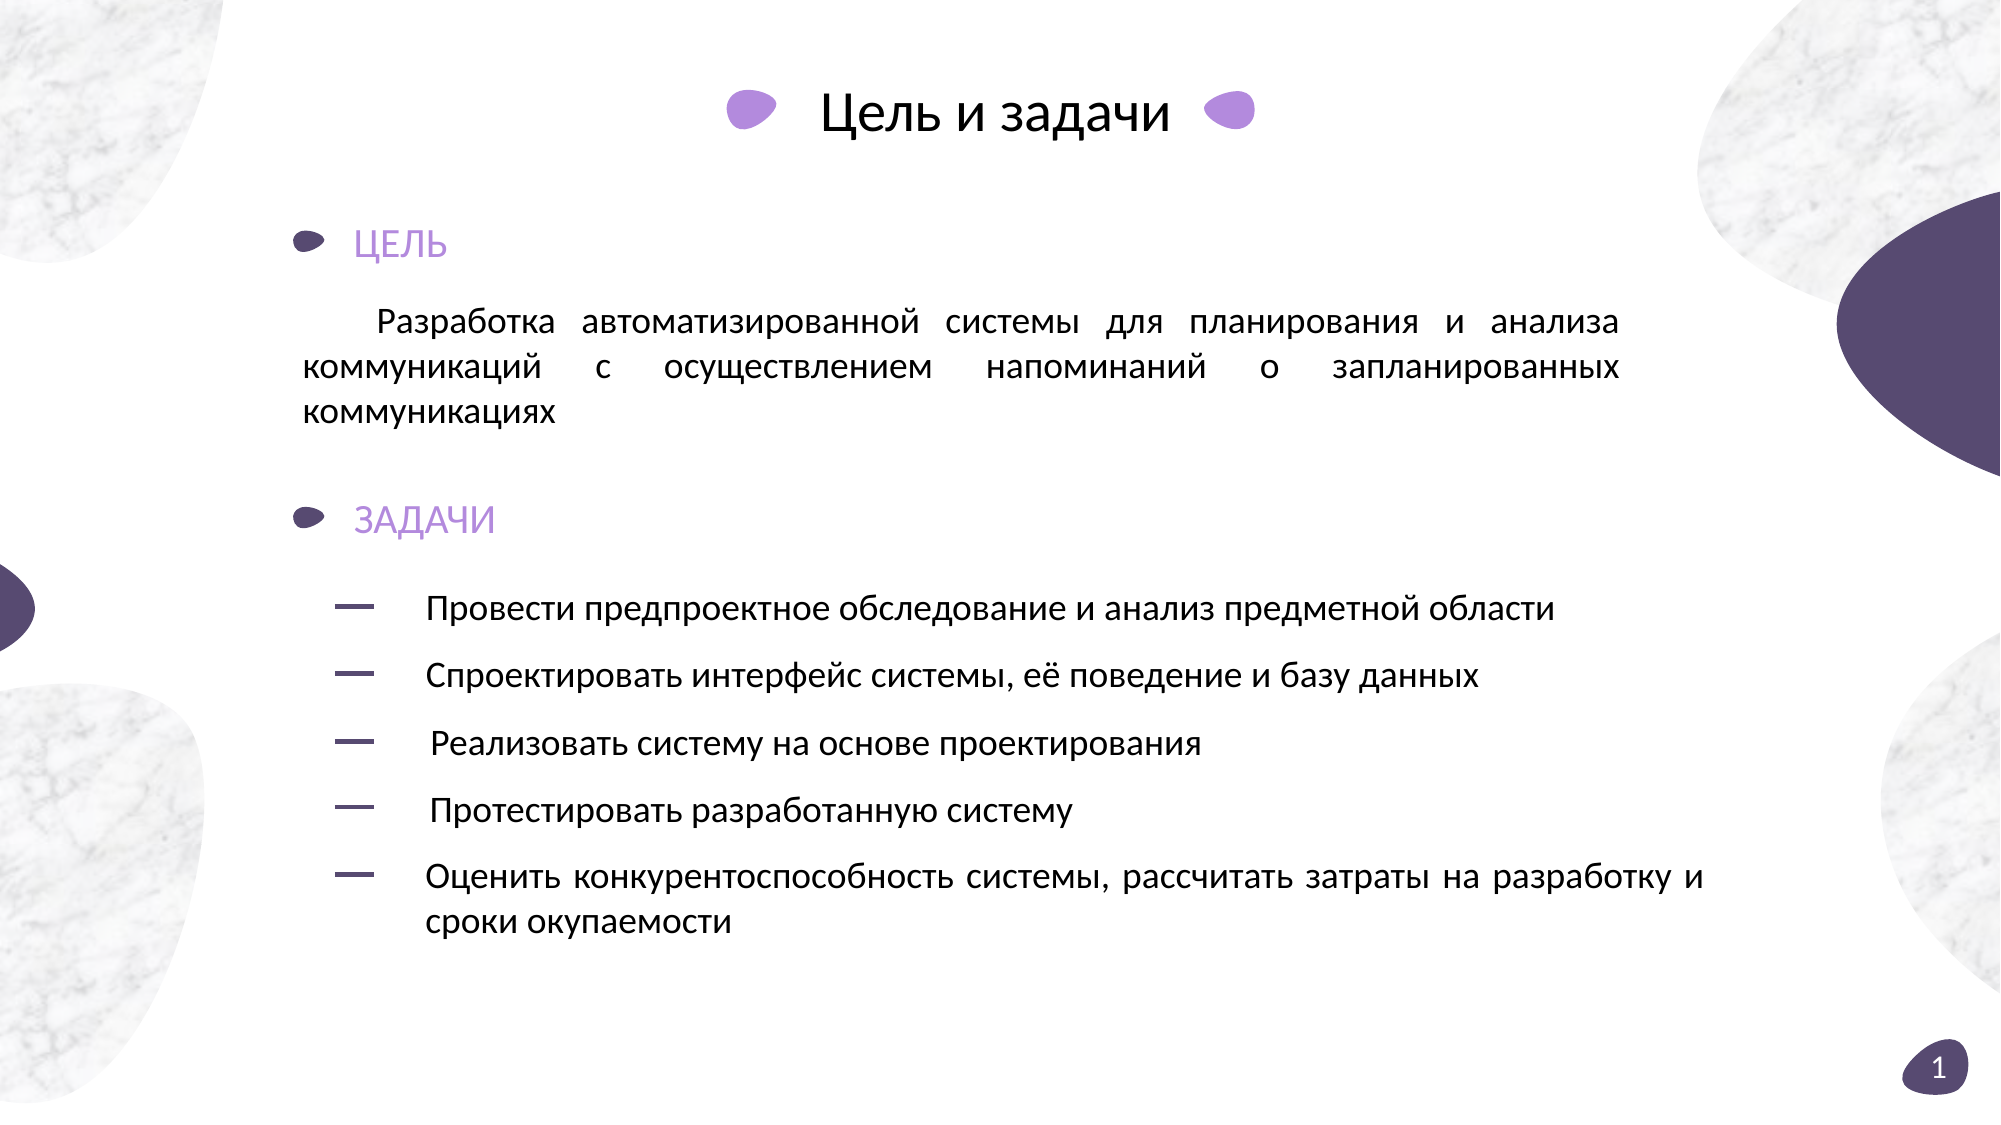

Цель и задачи

ЦЕЛЬ

Разработка автоматизированной системы для планирования и анализа коммуникаций с осуществлением напоминаний о запланированных коммуникациях
ЗАДАЧИ

Провести предпроектное обследование и анализ предметной области

Спроектировать интерфейс системы, её поведение и базу данных

Реализовать систему на основе проектирования
Протестировать разработанную систему
Оценить конкурентоспособность системы, рассчитать затраты на разработку и сроки окупаемости

1